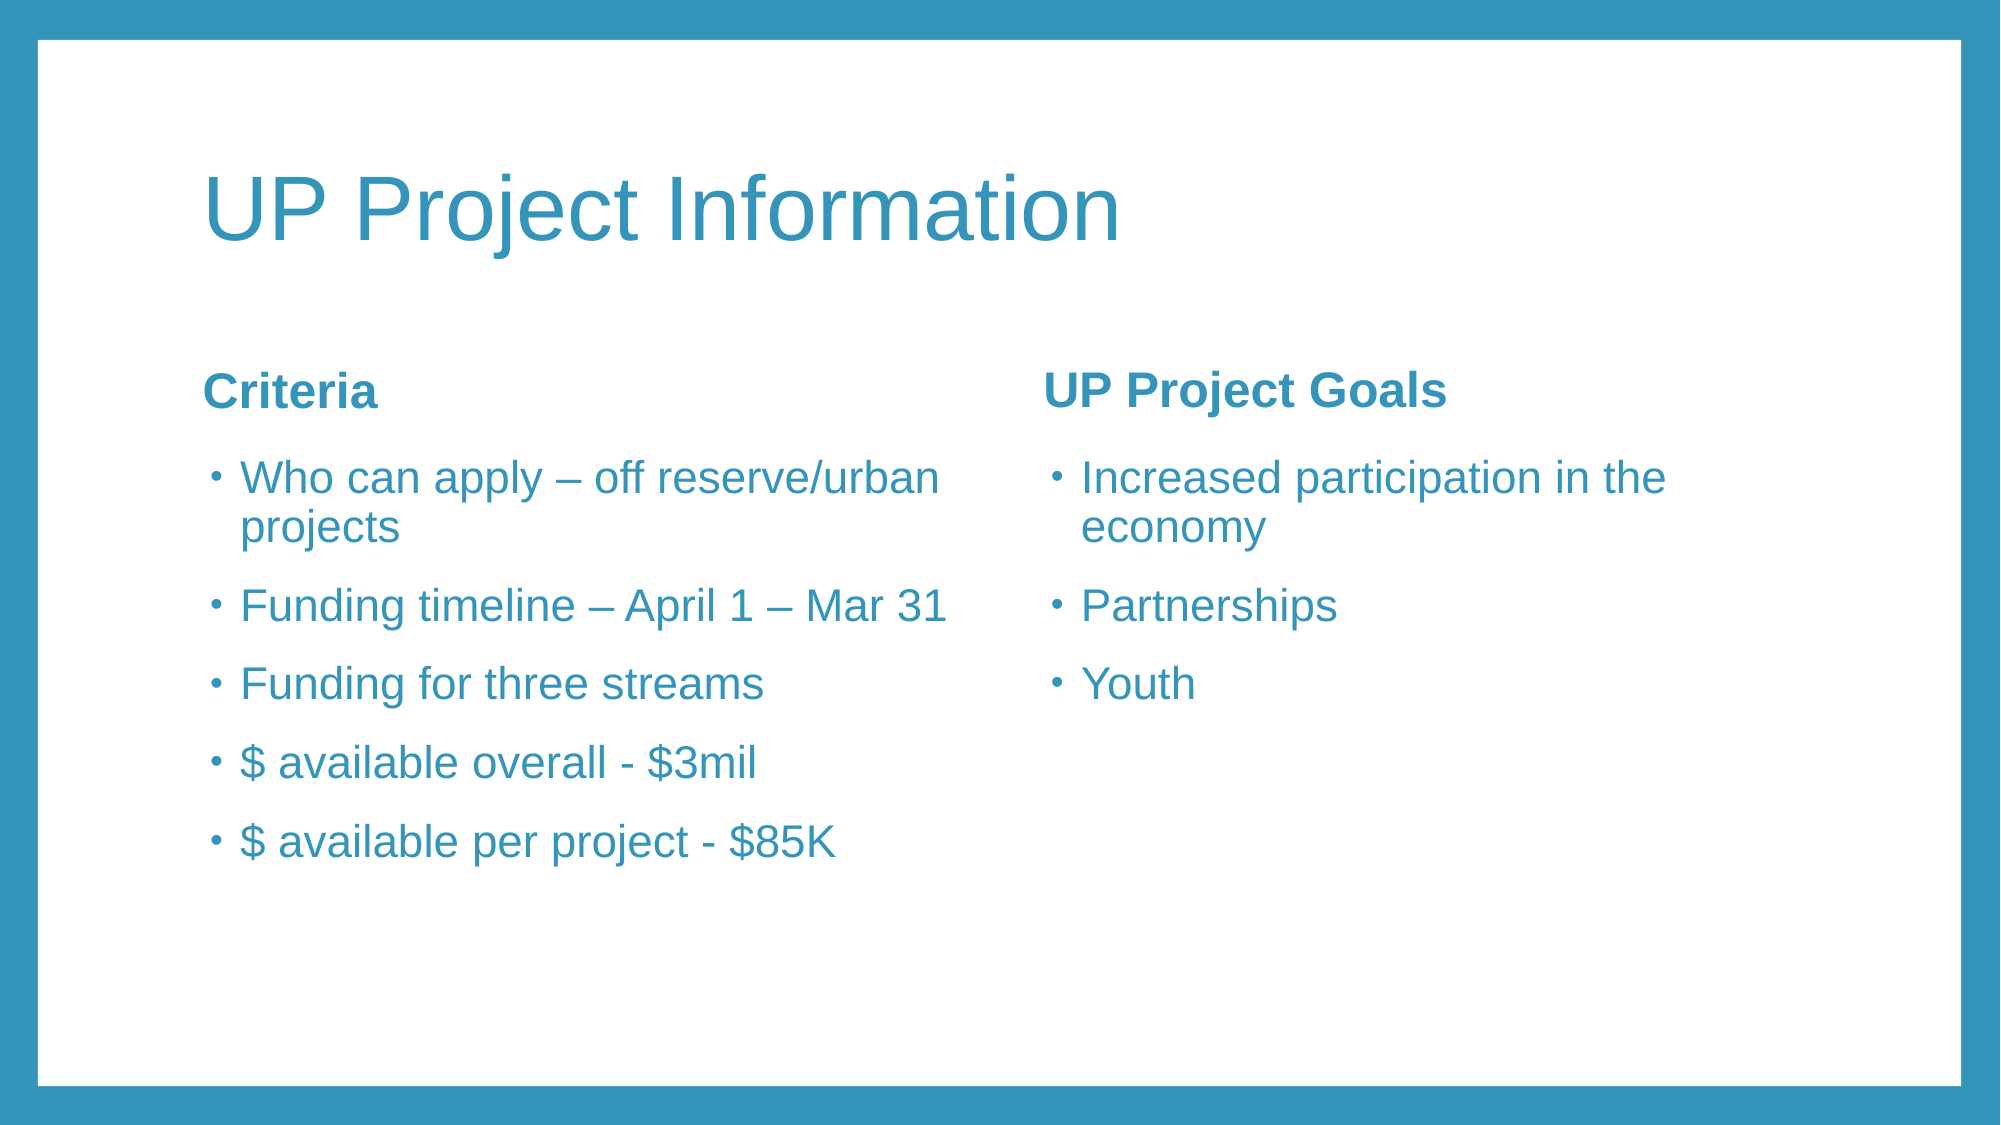

# UP Project Information
UP Project Goals
Criteria
Increased participation in the economy
Partnerships
Youth
Who can apply – off reserve/urban projects
Funding timeline – April 1 – Mar 31
Funding for three streams
$ available overall - $3mil
$ available per project - $85K